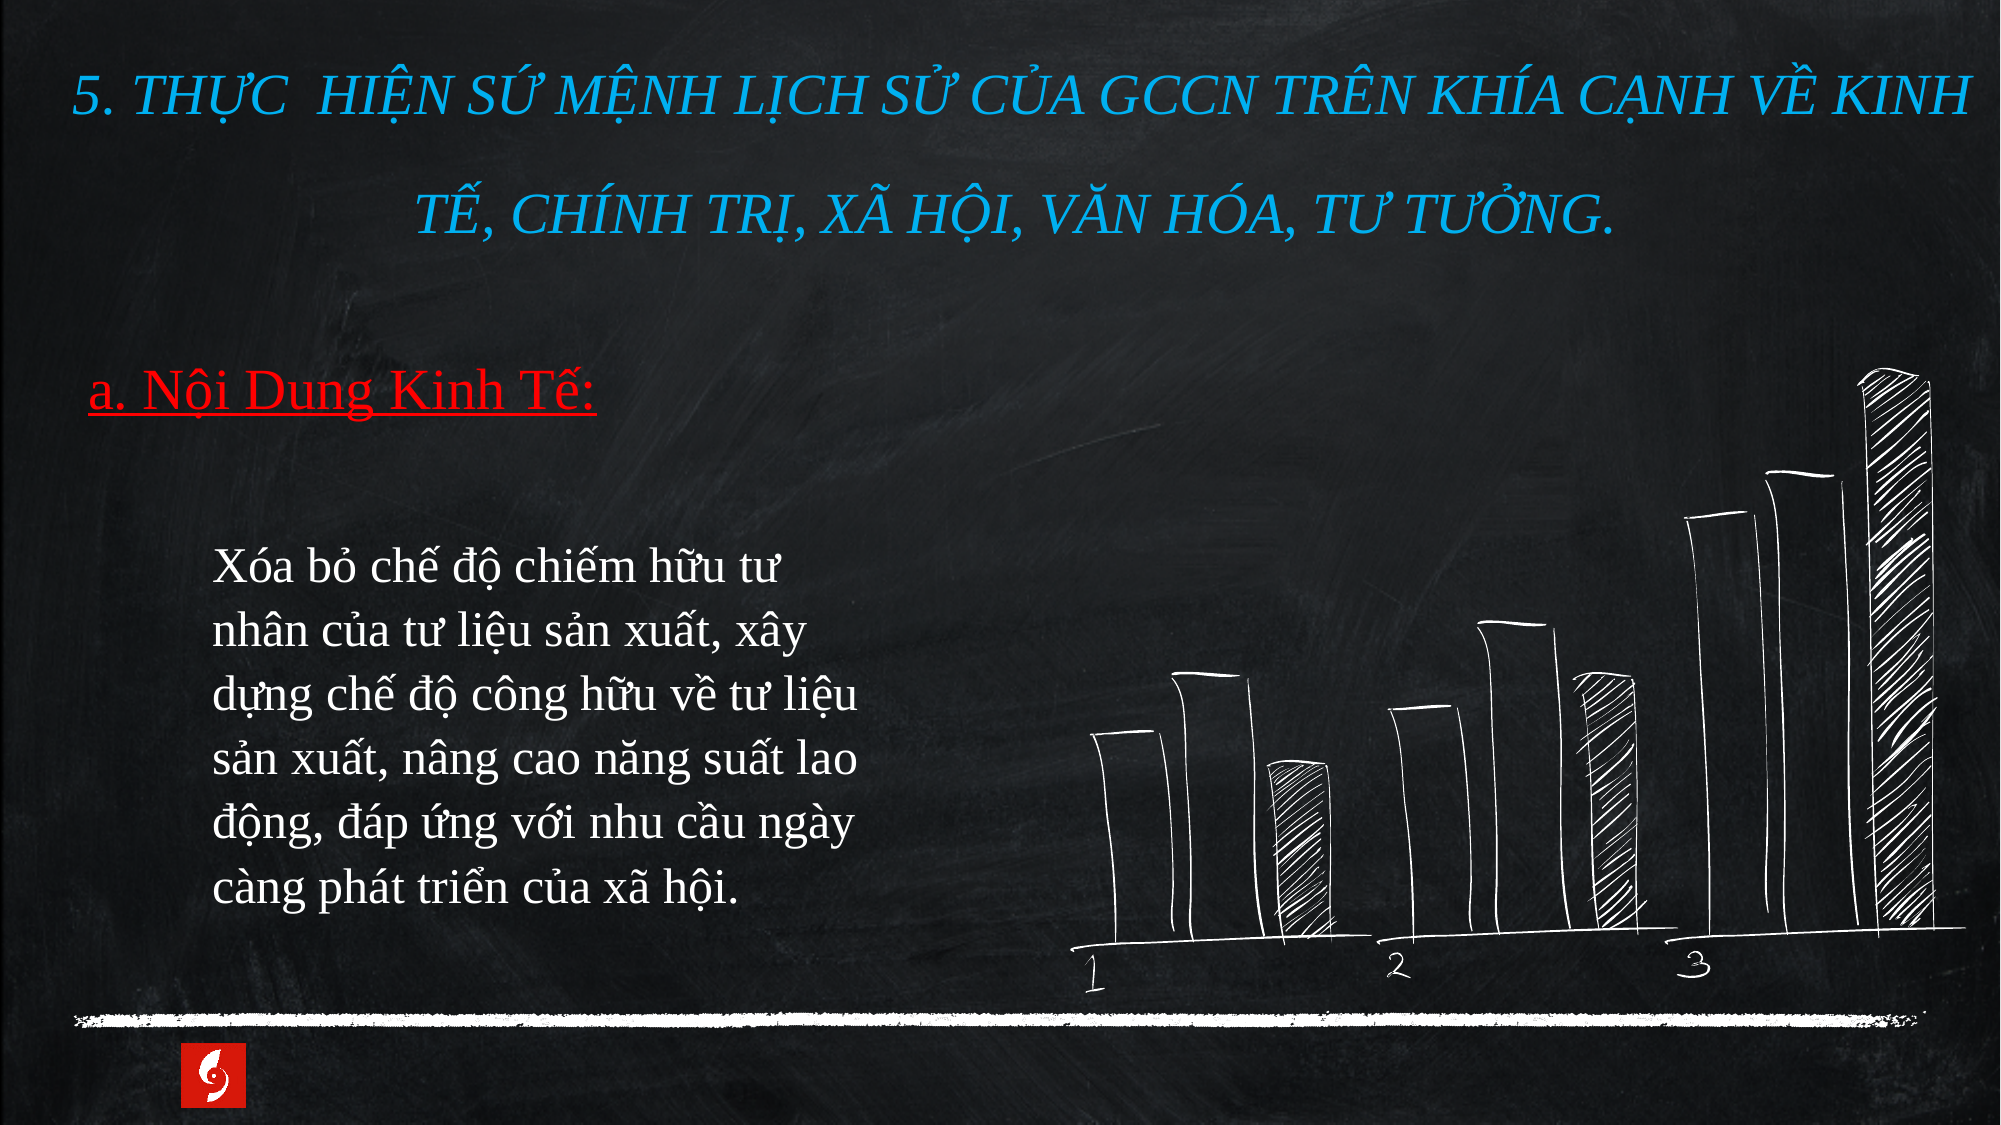

5. THỰC  HIỆN SỨ MỆNH LỊCH SỬ CỦA GCCN TRÊN KHÍA CẠNH VỀ KINH TẾ, CHÍNH TRỊ, XÃ HỘI, VĂN HÓA, TƯ TƯỞNG.
a. Nội Dung Kinh Tế:

Xóa bỏ chế độ chiếm hữu tư nhân của tư liệu sản xuất, xây dựng chế độ công hữu về tư liệu sản xuất, nâng cao năng suất lao động, đáp ứng với nhu cầu ngày càng phát triển của xã hội.